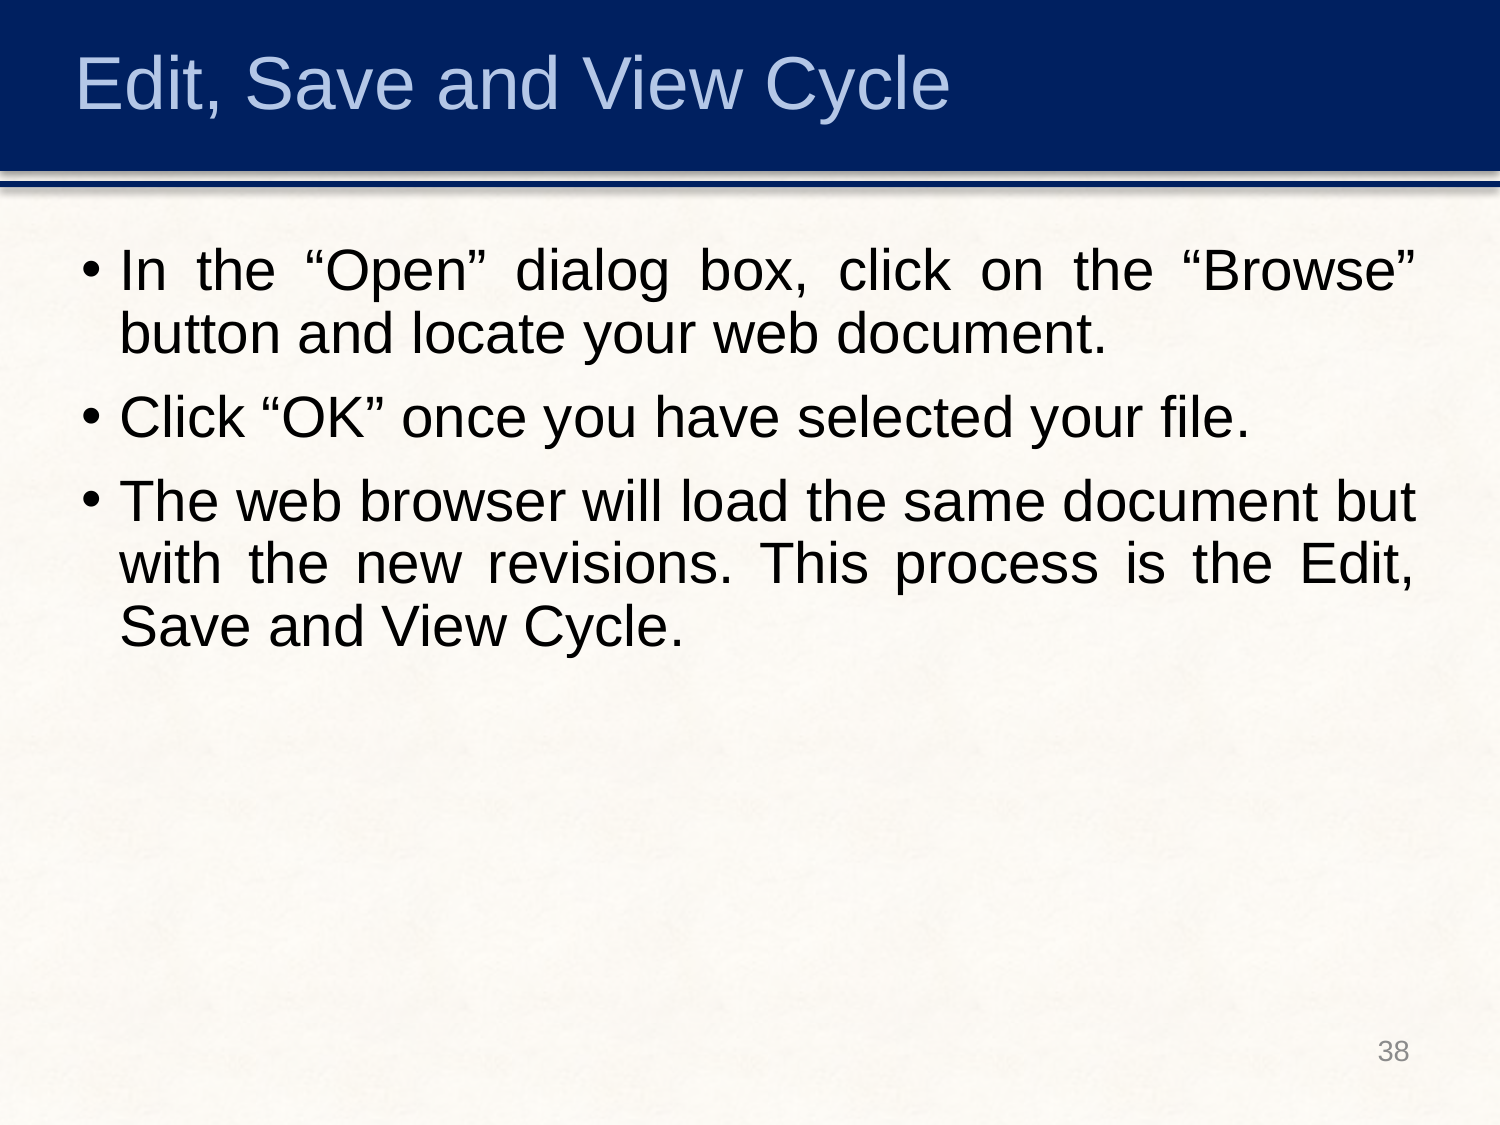

# Edit, Save and View Cycle
In the “Open” dialog box, click on the “Browse” button and locate your web document.
Click “OK” once you have selected your file.
The web browser will load the same document but with the new revisions. This process is the Edit, Save and View Cycle.

38